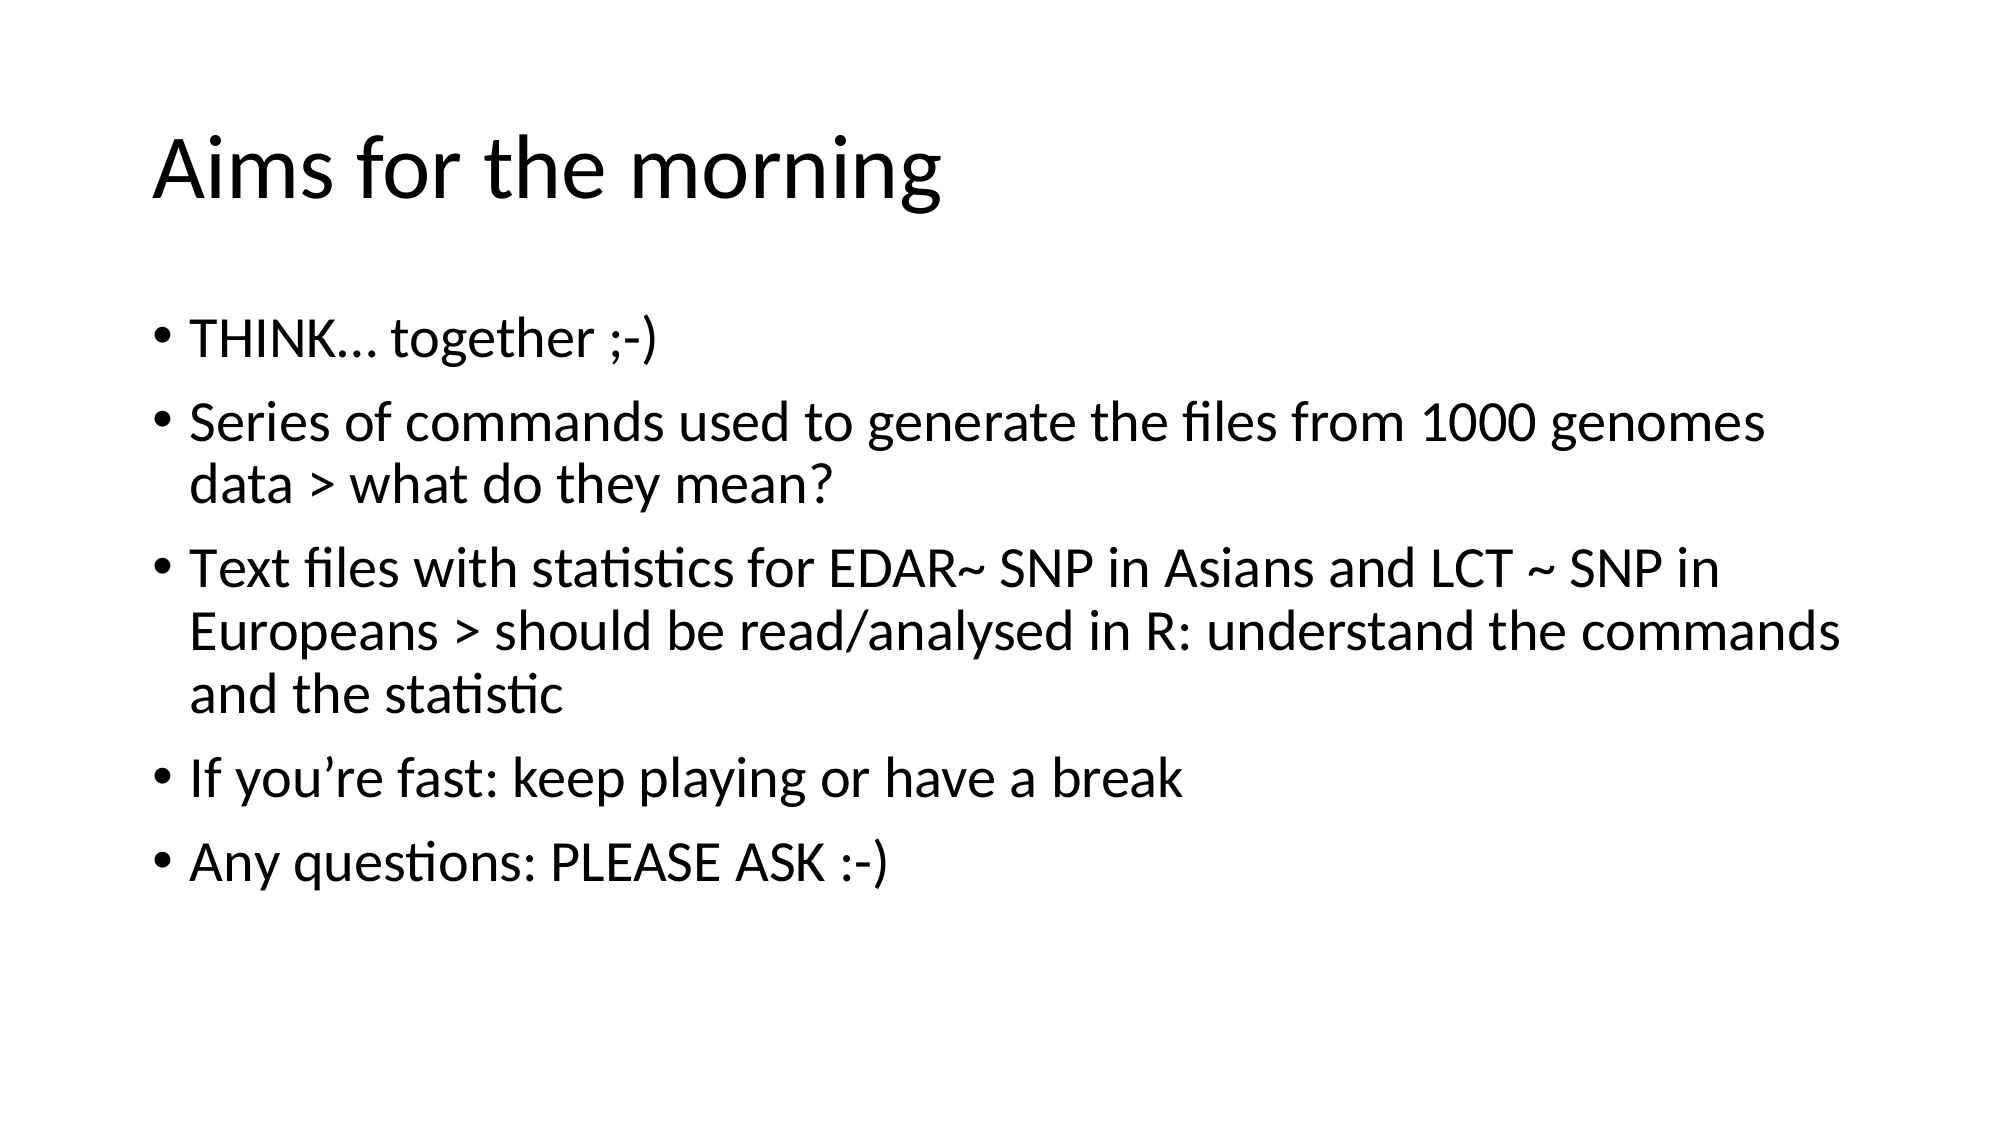

# Aims for the morning
THINK… together ;-)
Series of commands used to generate the files from 1000 genomes data > what do they mean?
Text files with statistics for EDAR~ SNP in Asians and LCT ~ SNP in Europeans > should be read/analysed in R: understand the commands and the statistic
If you’re fast: keep playing or have a break
Any questions: PLEASE ASK :-)